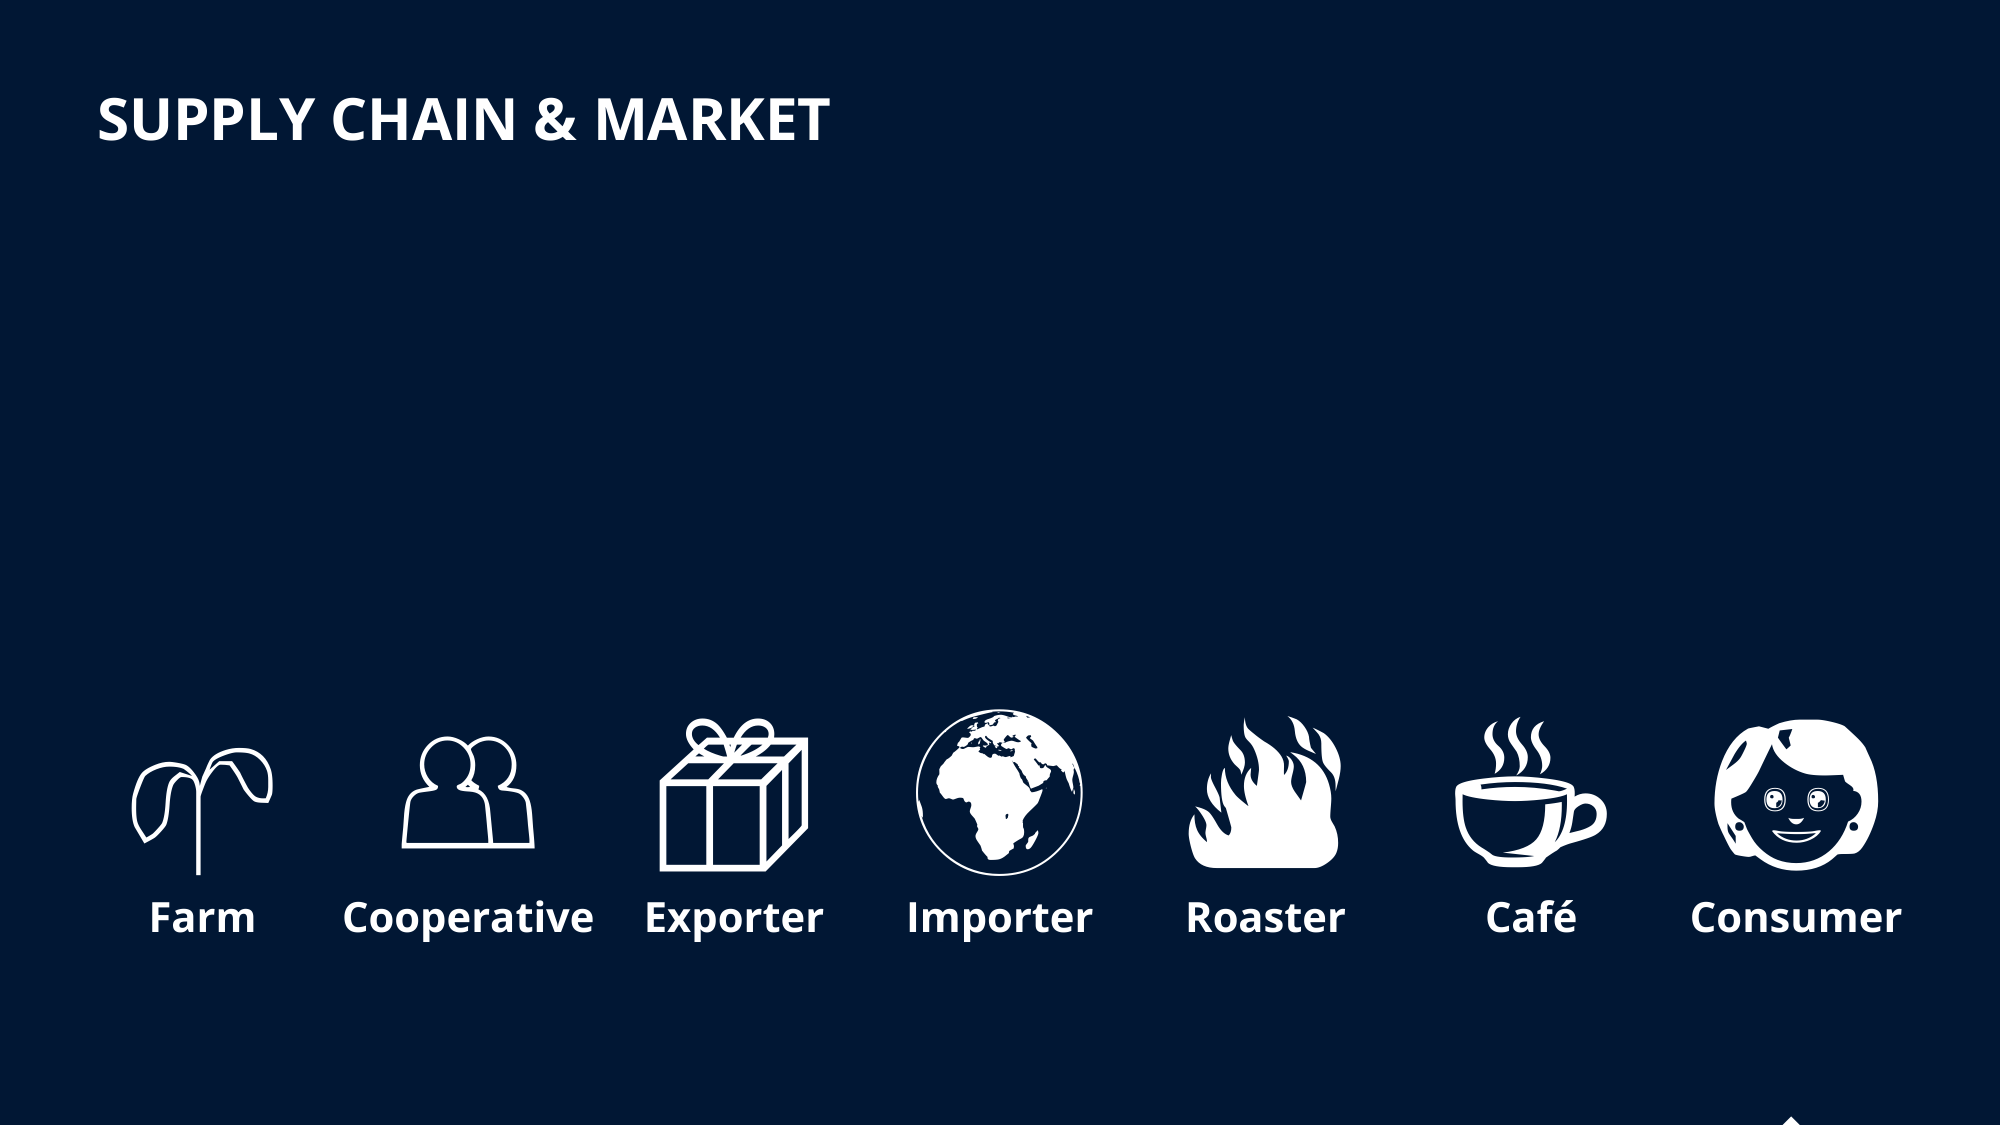

# Supply Chain & Market
🌍
Importer
🔥
Roaster
☕
Café
👩‍💻
Consumer
👥
Cooperative
📦
Exporter
🌱
Farm